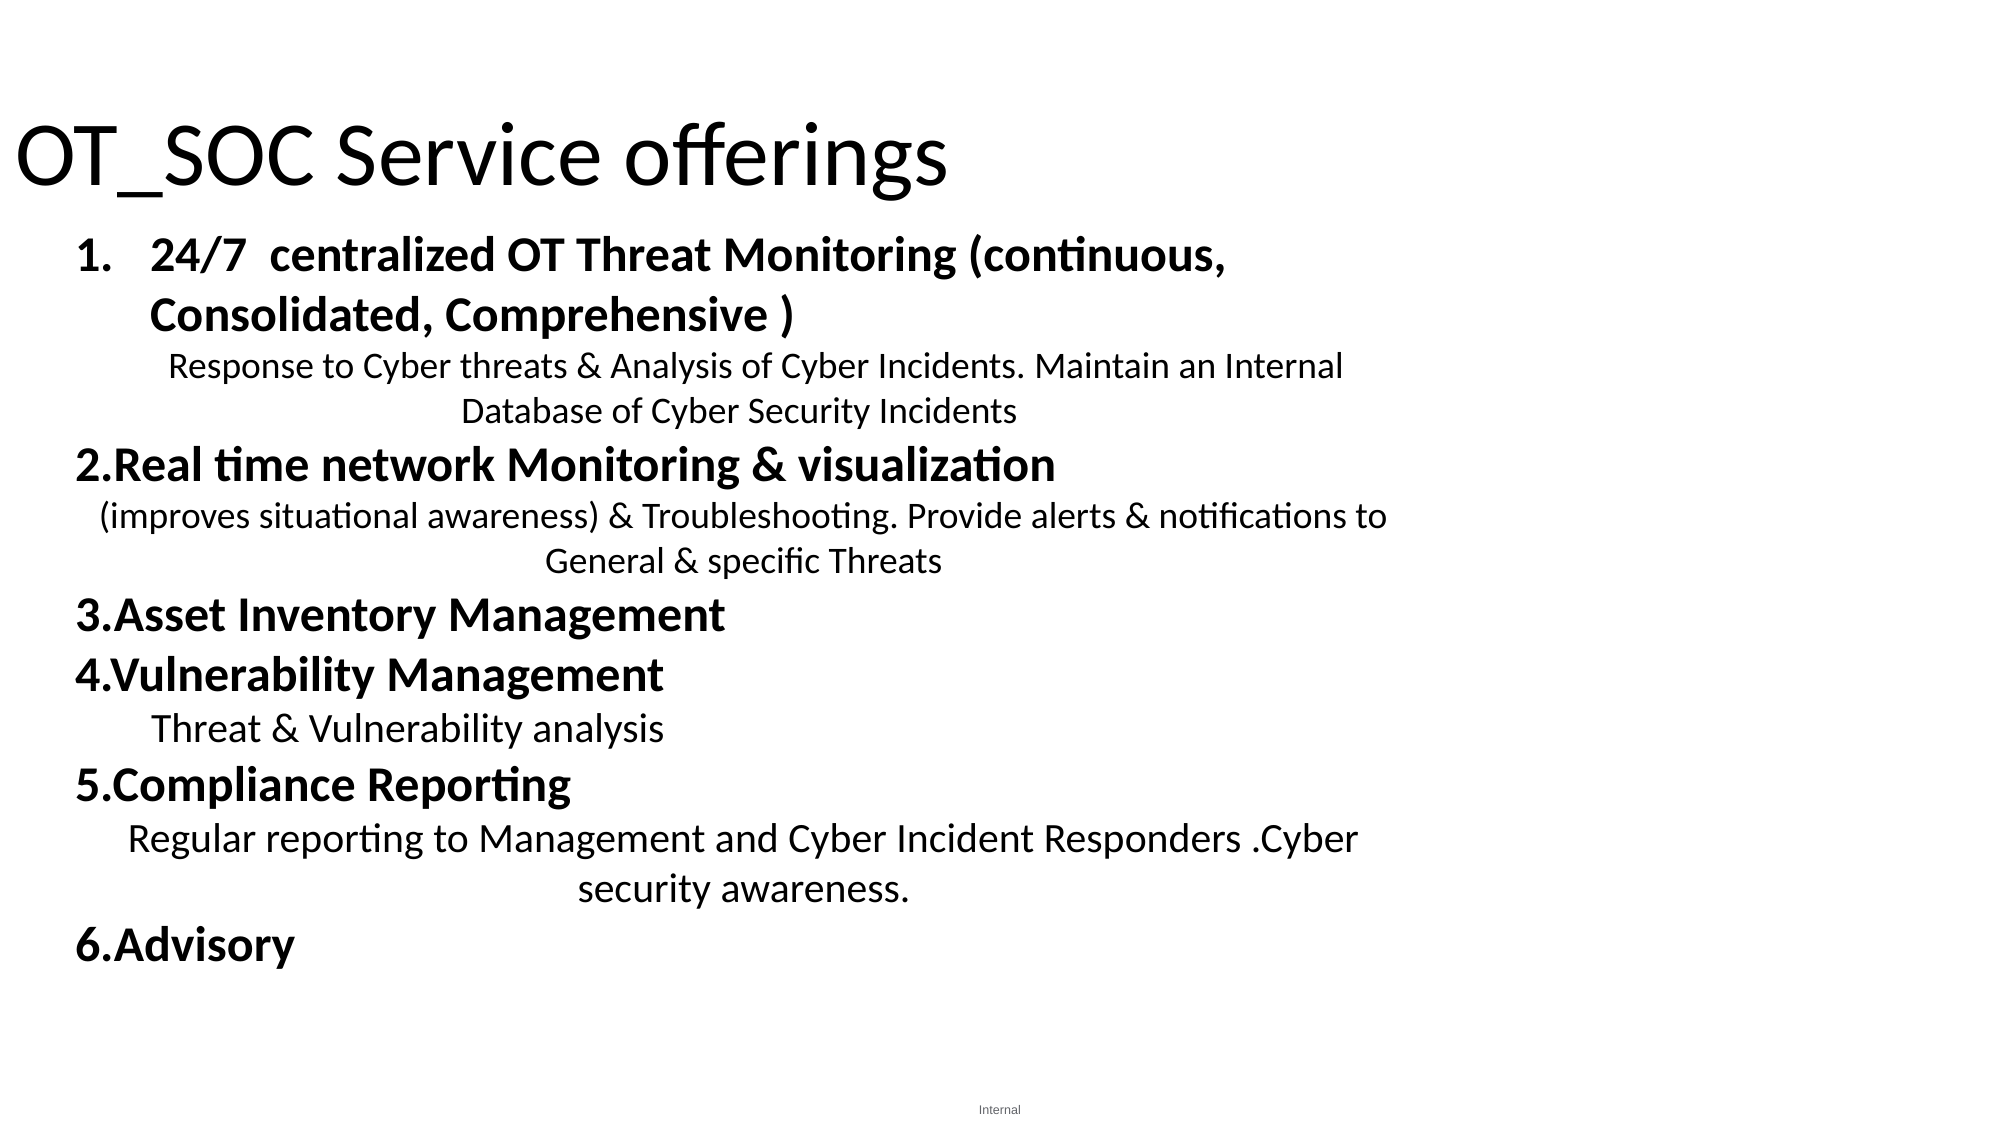

OT_SOC Service offerings
24/7  centralized OT Threat Monitoring (continuous, Consolidated, Comprehensive )
   Response to Cyber threats & Analysis of Cyber Incidents. Maintain an Internal Database of Cyber Security Incidents
2.Real time network Monitoring & visualization
(improves situational awareness) & Troubleshooting. Provide alerts & notifications to General & specific Threats
3.Asset Inventory Management
4.Vulnerability Management
        Threat & Vulnerability analysis
5.Compliance Reporting
Regular reporting to Management and Cyber Incident Responders .Cyber security awareness.
6.Advisory